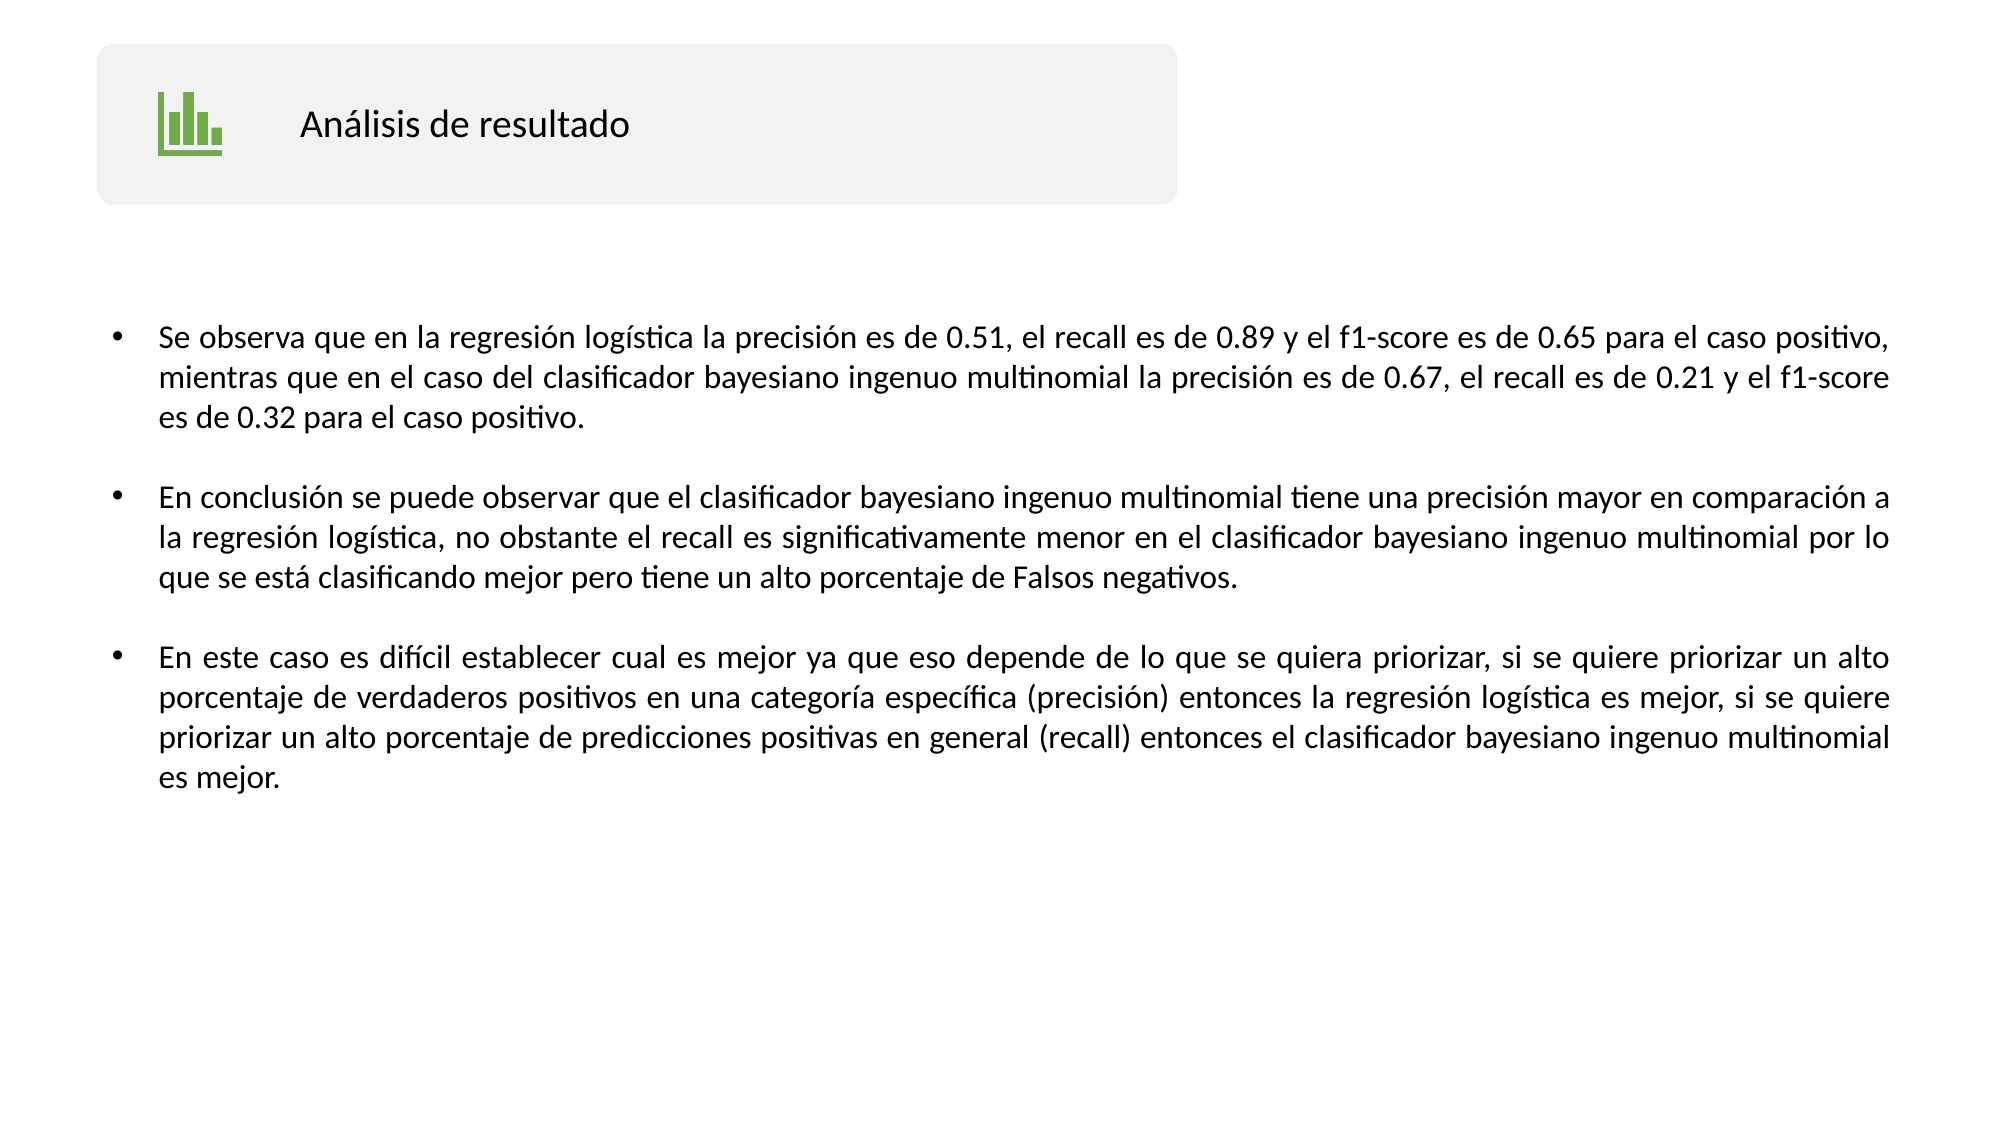

Análisis de resultado

Se observa que en la regresión logística la precisión es de 0.51, el recall es de 0.89 y el f1-score es de 0.65 para el caso positivo, mientras que en el caso del clasificador bayesiano ingenuo multinomial la precisión es de 0.67, el recall es de 0.21 y el f1-score es de 0.32 para el caso positivo.

En conclusión se puede observar que el clasificador bayesiano ingenuo multinomial tiene una precisión mayor en comparación a la regresión logística, no obstante el recall es significativamente menor en el clasificador bayesiano ingenuo multinomial por lo que se está clasificando mejor pero tiene un alto porcentaje de Falsos negativos.

En este caso es difícil establecer cual es mejor ya que eso depende de lo que se quiera priorizar, si se quiere priorizar un alto porcentaje de verdaderos positivos en una categoría específica (precisión) entonces la regresión logística es mejor, si se quiere priorizar un alto porcentaje de predicciones positivas en general (recall) entonces el clasificador bayesiano ingenuo multinomial es mejor.